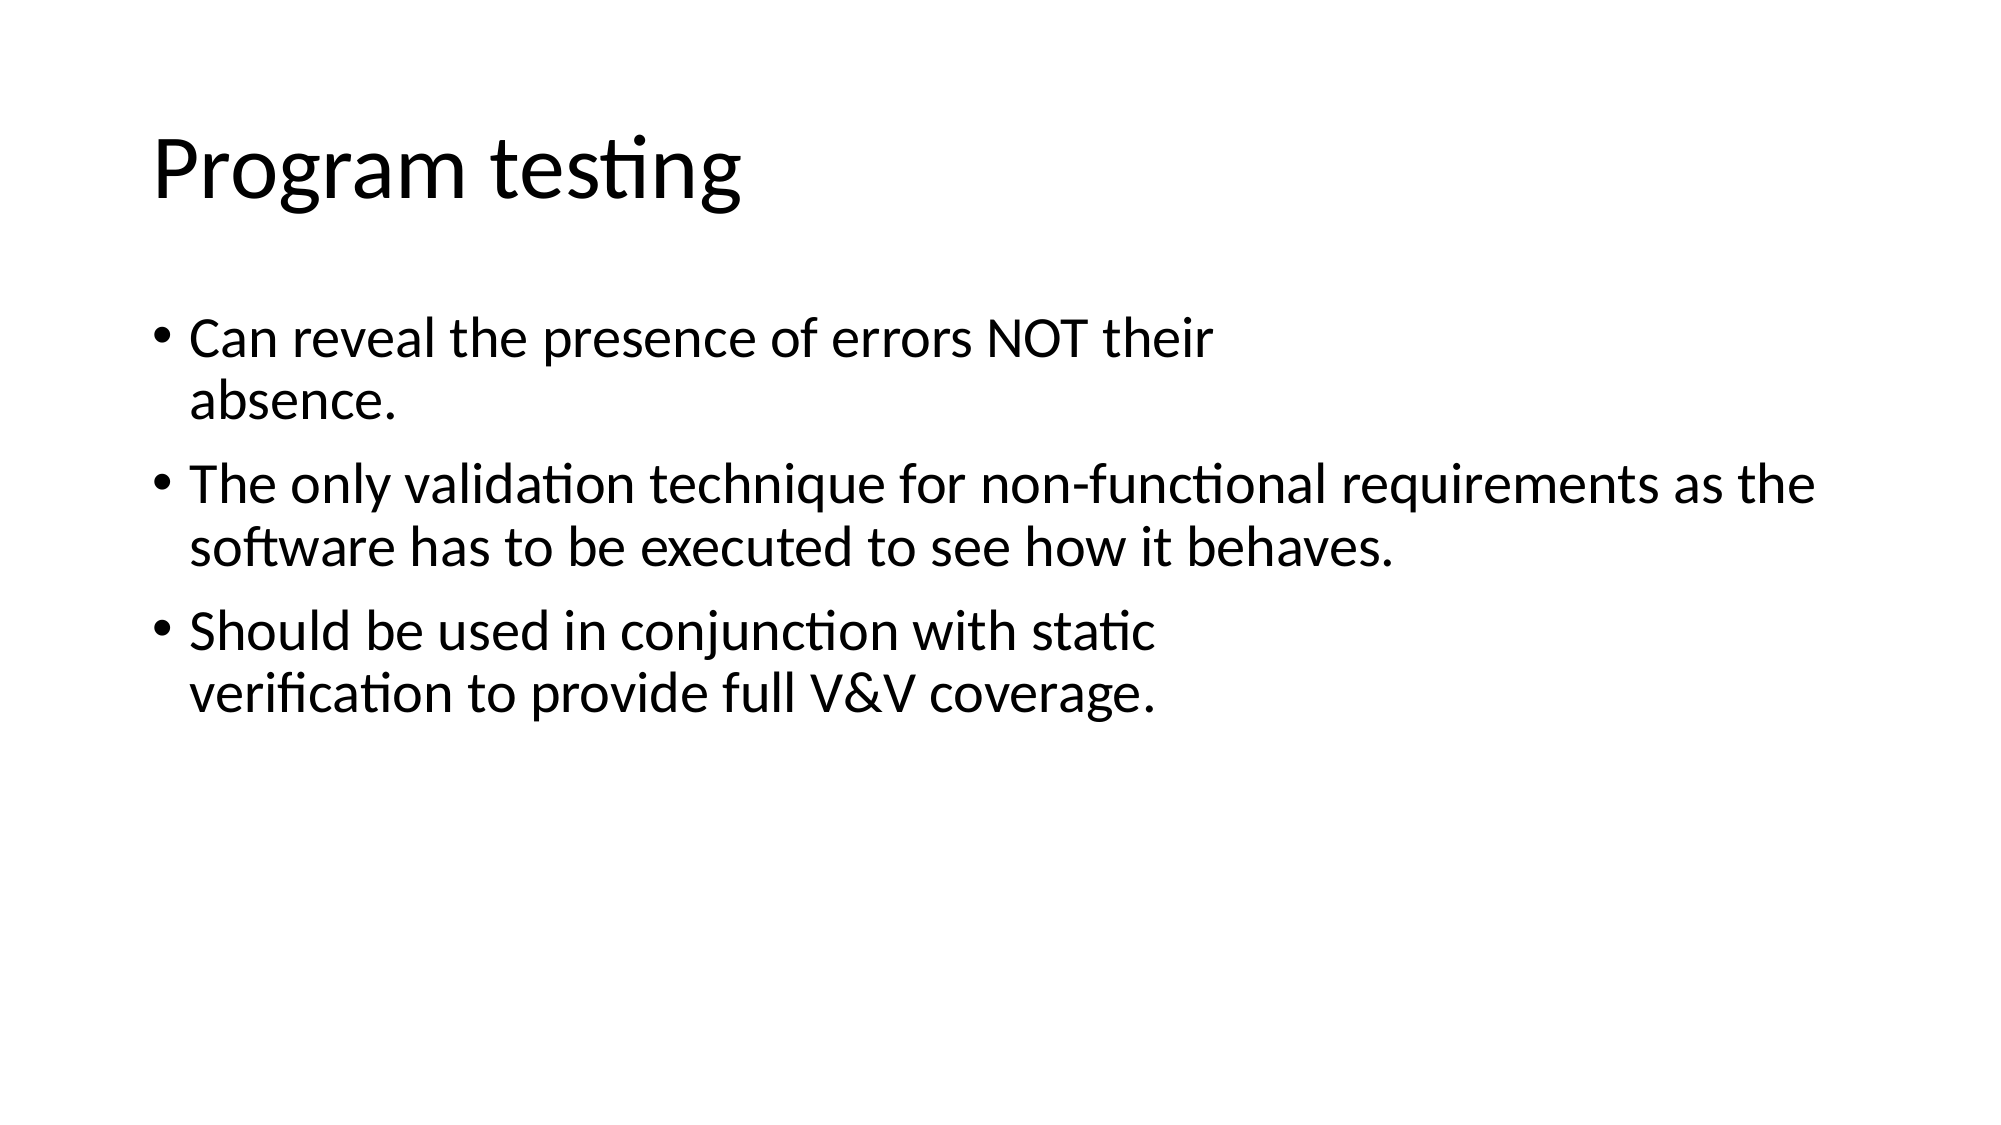

Can reveal the presence of errors NOT their
absence.
The only validation technique for non-functional requirements as the software has to be executed to see how it behaves.
Should be used in conjunction with static
verification to provide full V&V coverage.

Program testing